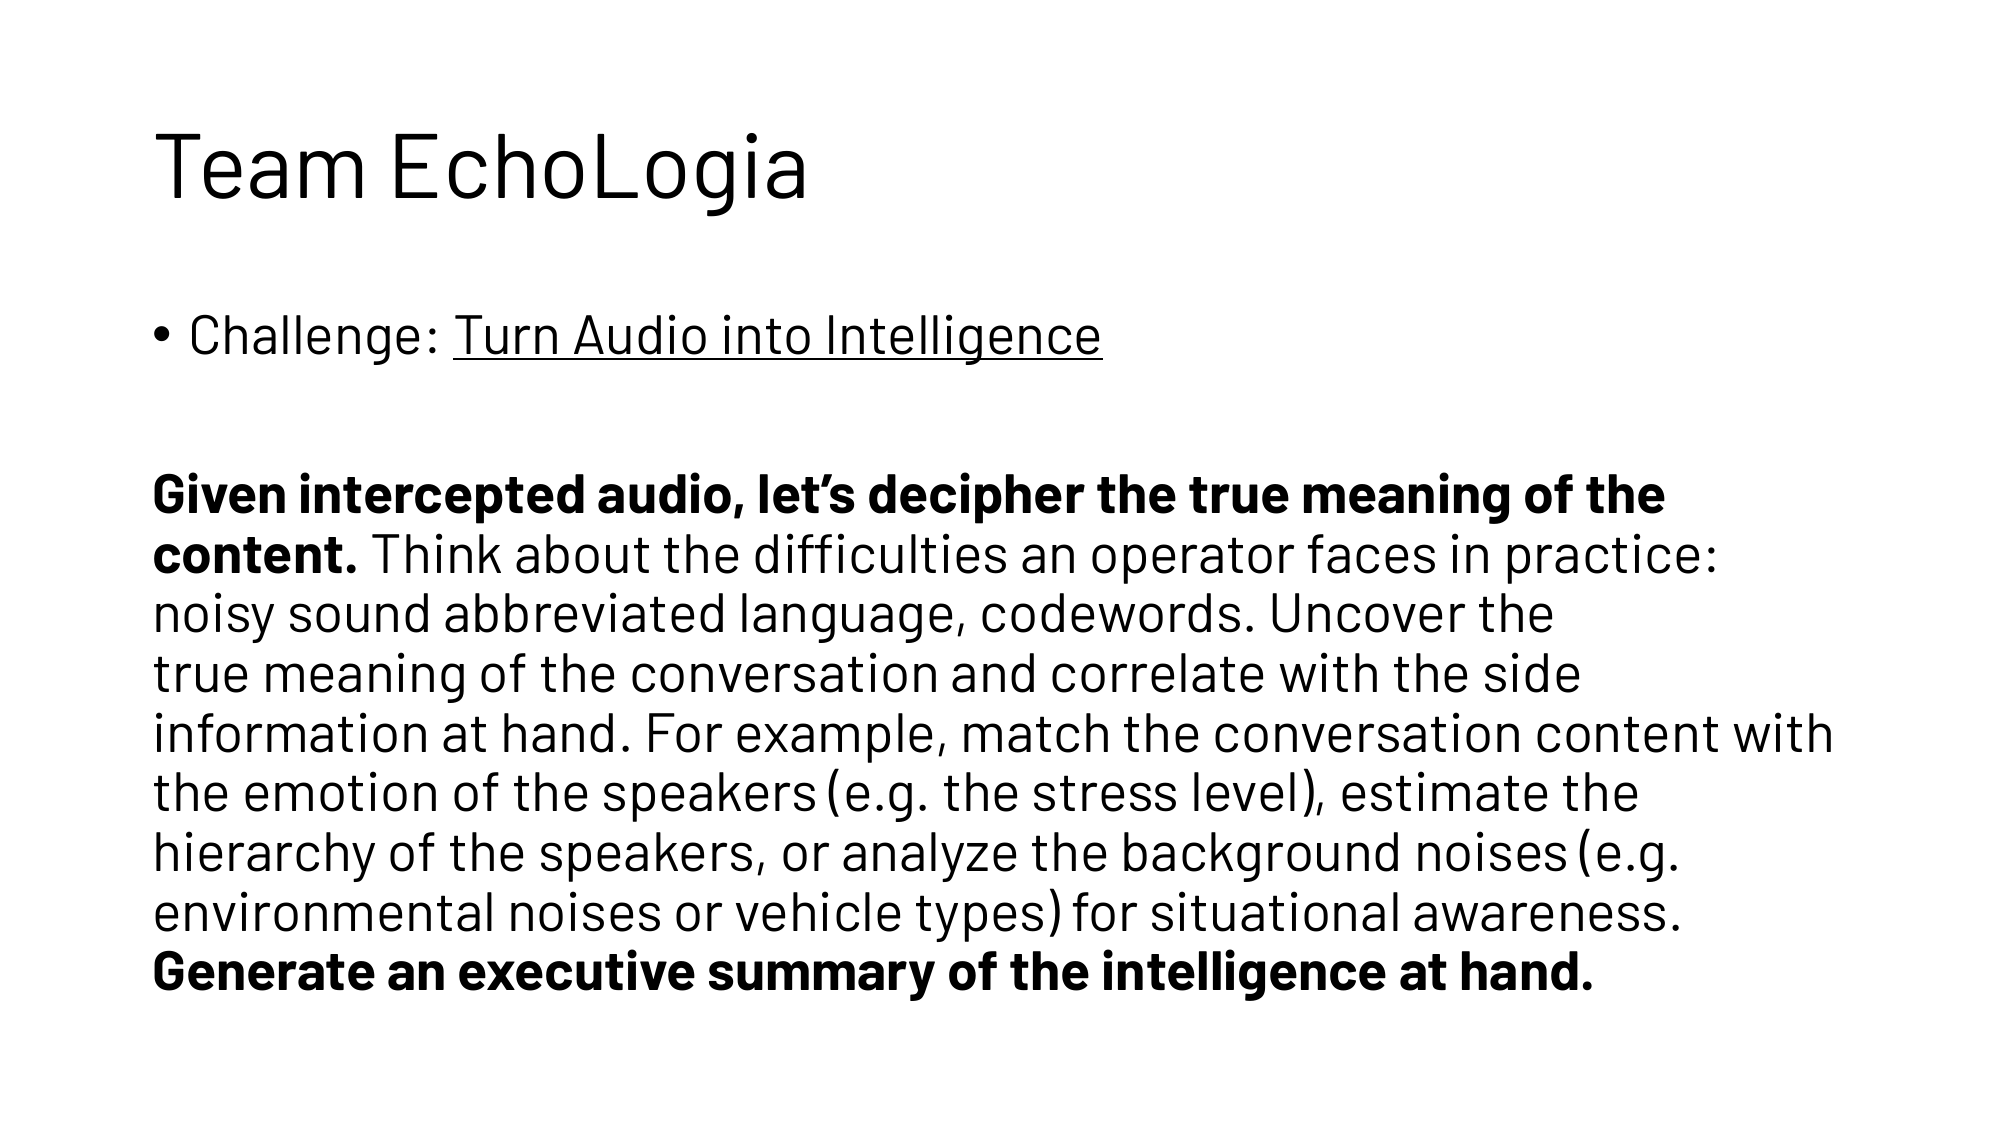

# Team EchoLogia
Challenge: Turn Audio into Intelligence

Given intercepted audio, let’s decipher the true meaning of the content. Think about the difficulties an operator faces in practice: noisy sound abbreviated language, codewords. Uncover the
true meaning of the conversation and correlate with the side information at hand. For example, match the conversation content with the emotion of the speakers (e.g. the stress level), estimate the hierarchy of the speakers, or analyze the background noises (e.g. environmental noises or vehicle types) for situational awareness. Generate an executive summary of the intelligence at hand.